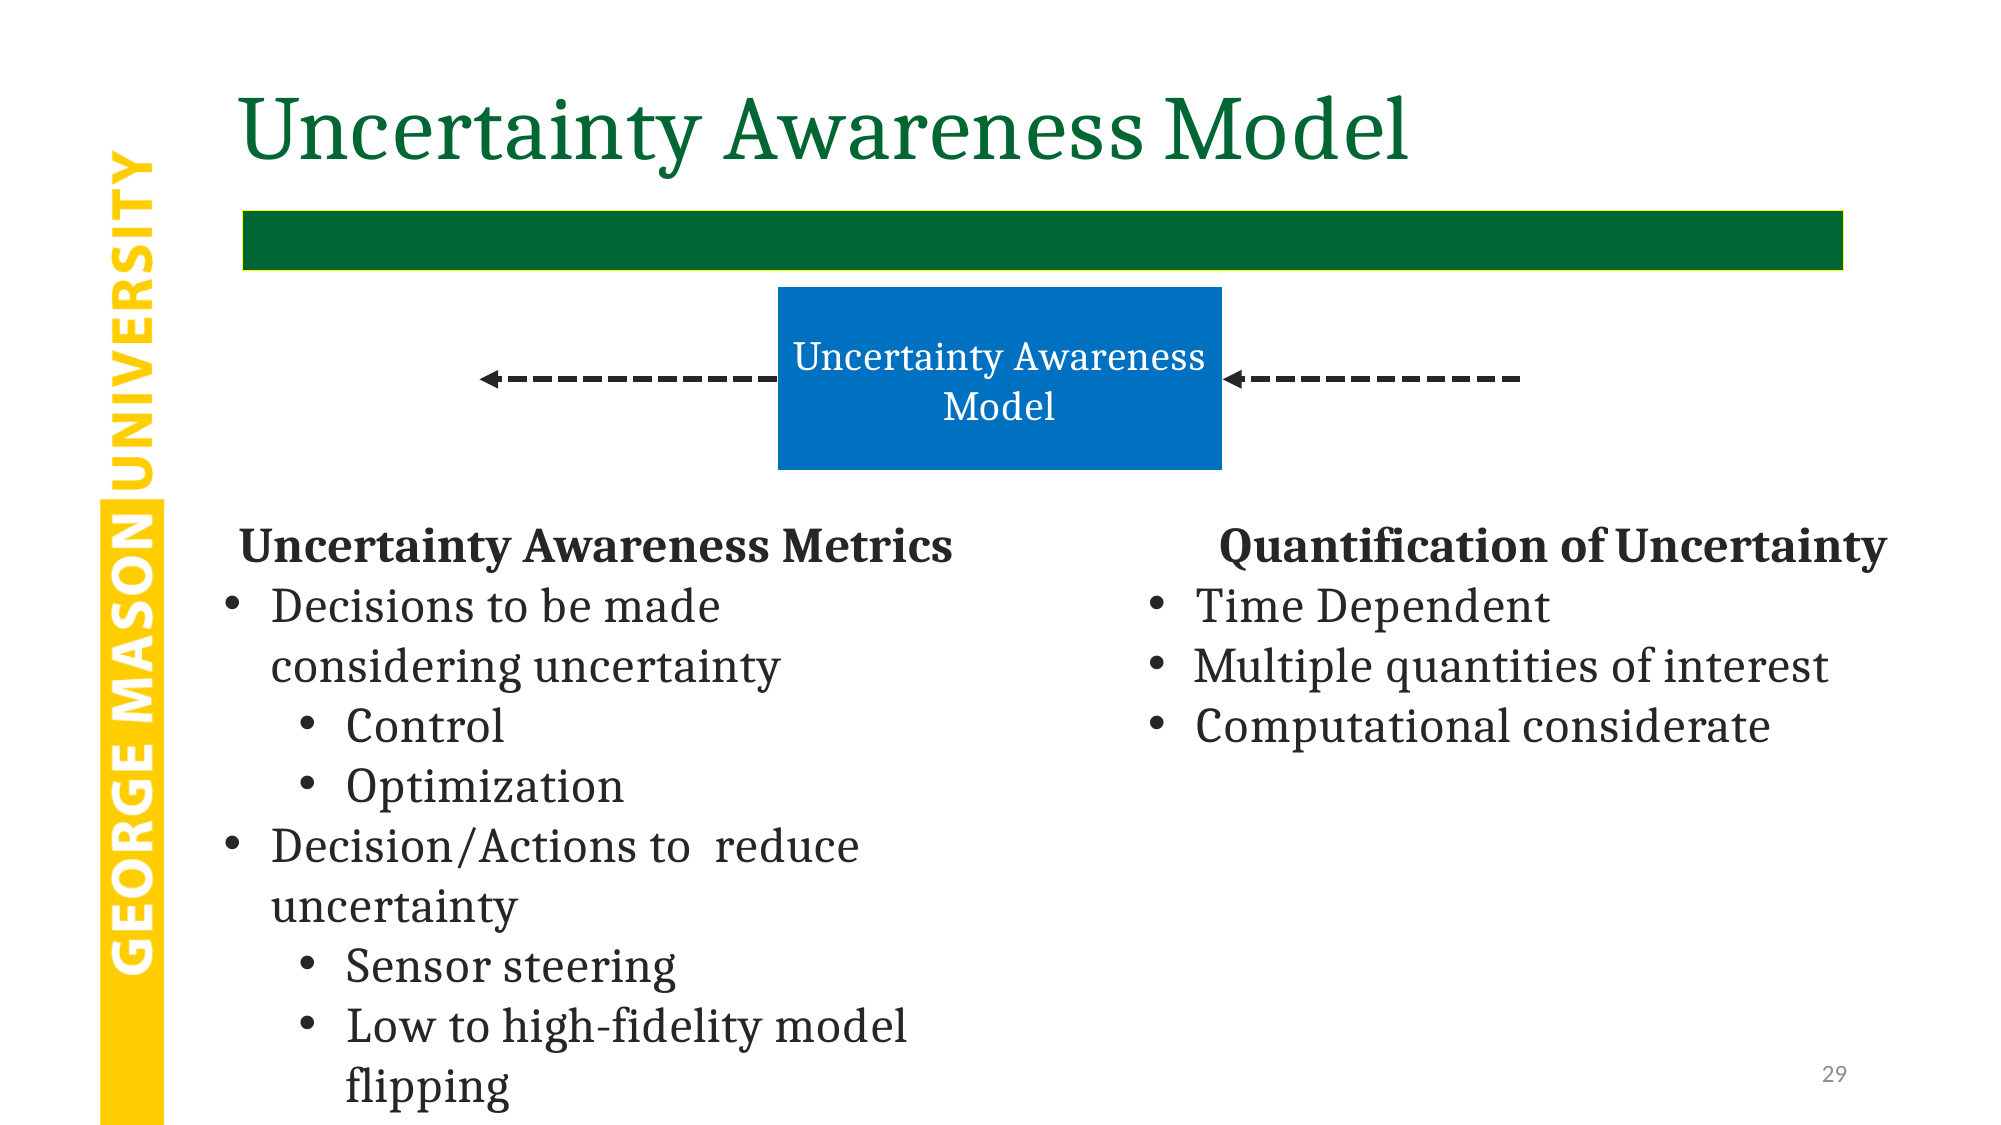

# Uncertainty Awareness Model
Uncertainty Awareness Model
Quantification of Uncertainty
Time Dependent
Multiple quantities of interest
Computational considerate

Uncertainty Awareness Metrics
Decisions to be made considering uncertainty
Control
Optimization
Decision/Actions to  reduce uncertainty
Sensor steering
Low to high-fidelity model flipping

29